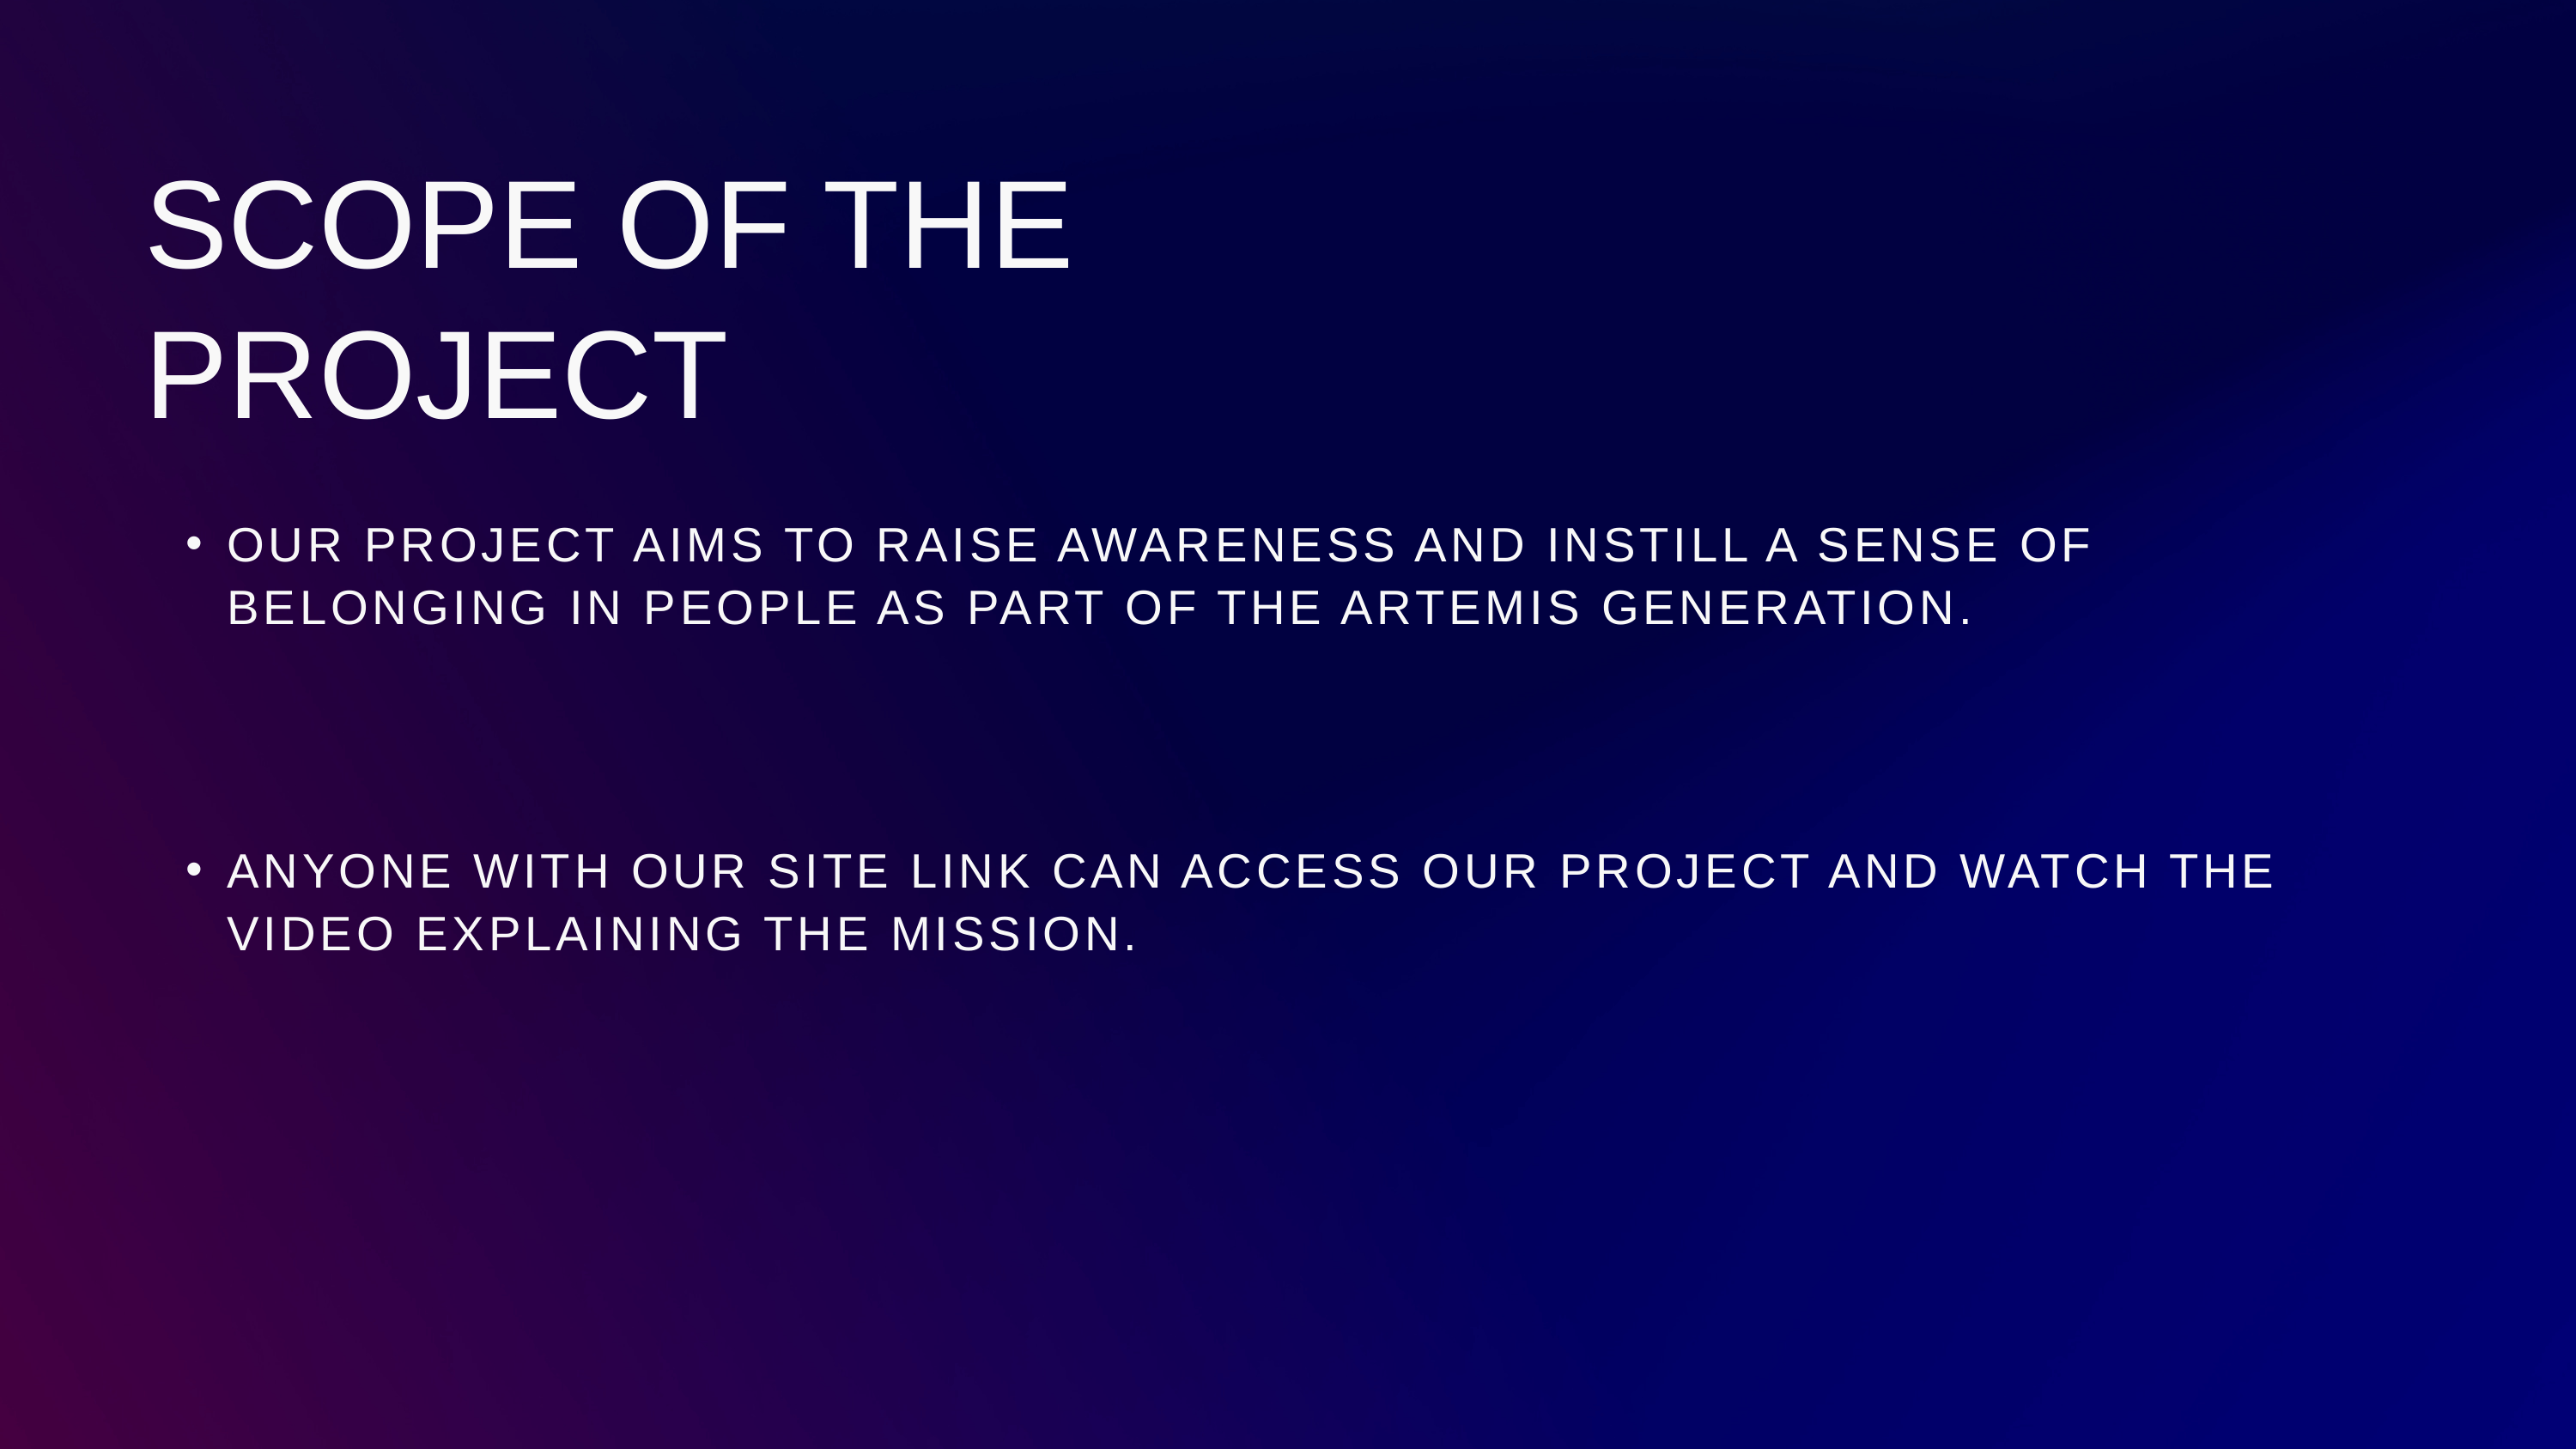

SCOPE OF THE PROJECT
OUR PROJECT AIMS TO RAISE AWARENESS AND INSTILL A SENSE OF BELONGING IN PEOPLE AS PART OF THE ARTEMIS GENERATION.
ANYONE WITH OUR SITE LINK CAN ACCESS OUR PROJECT AND WATCH THE VIDEO EXPLAINING THE MISSION.